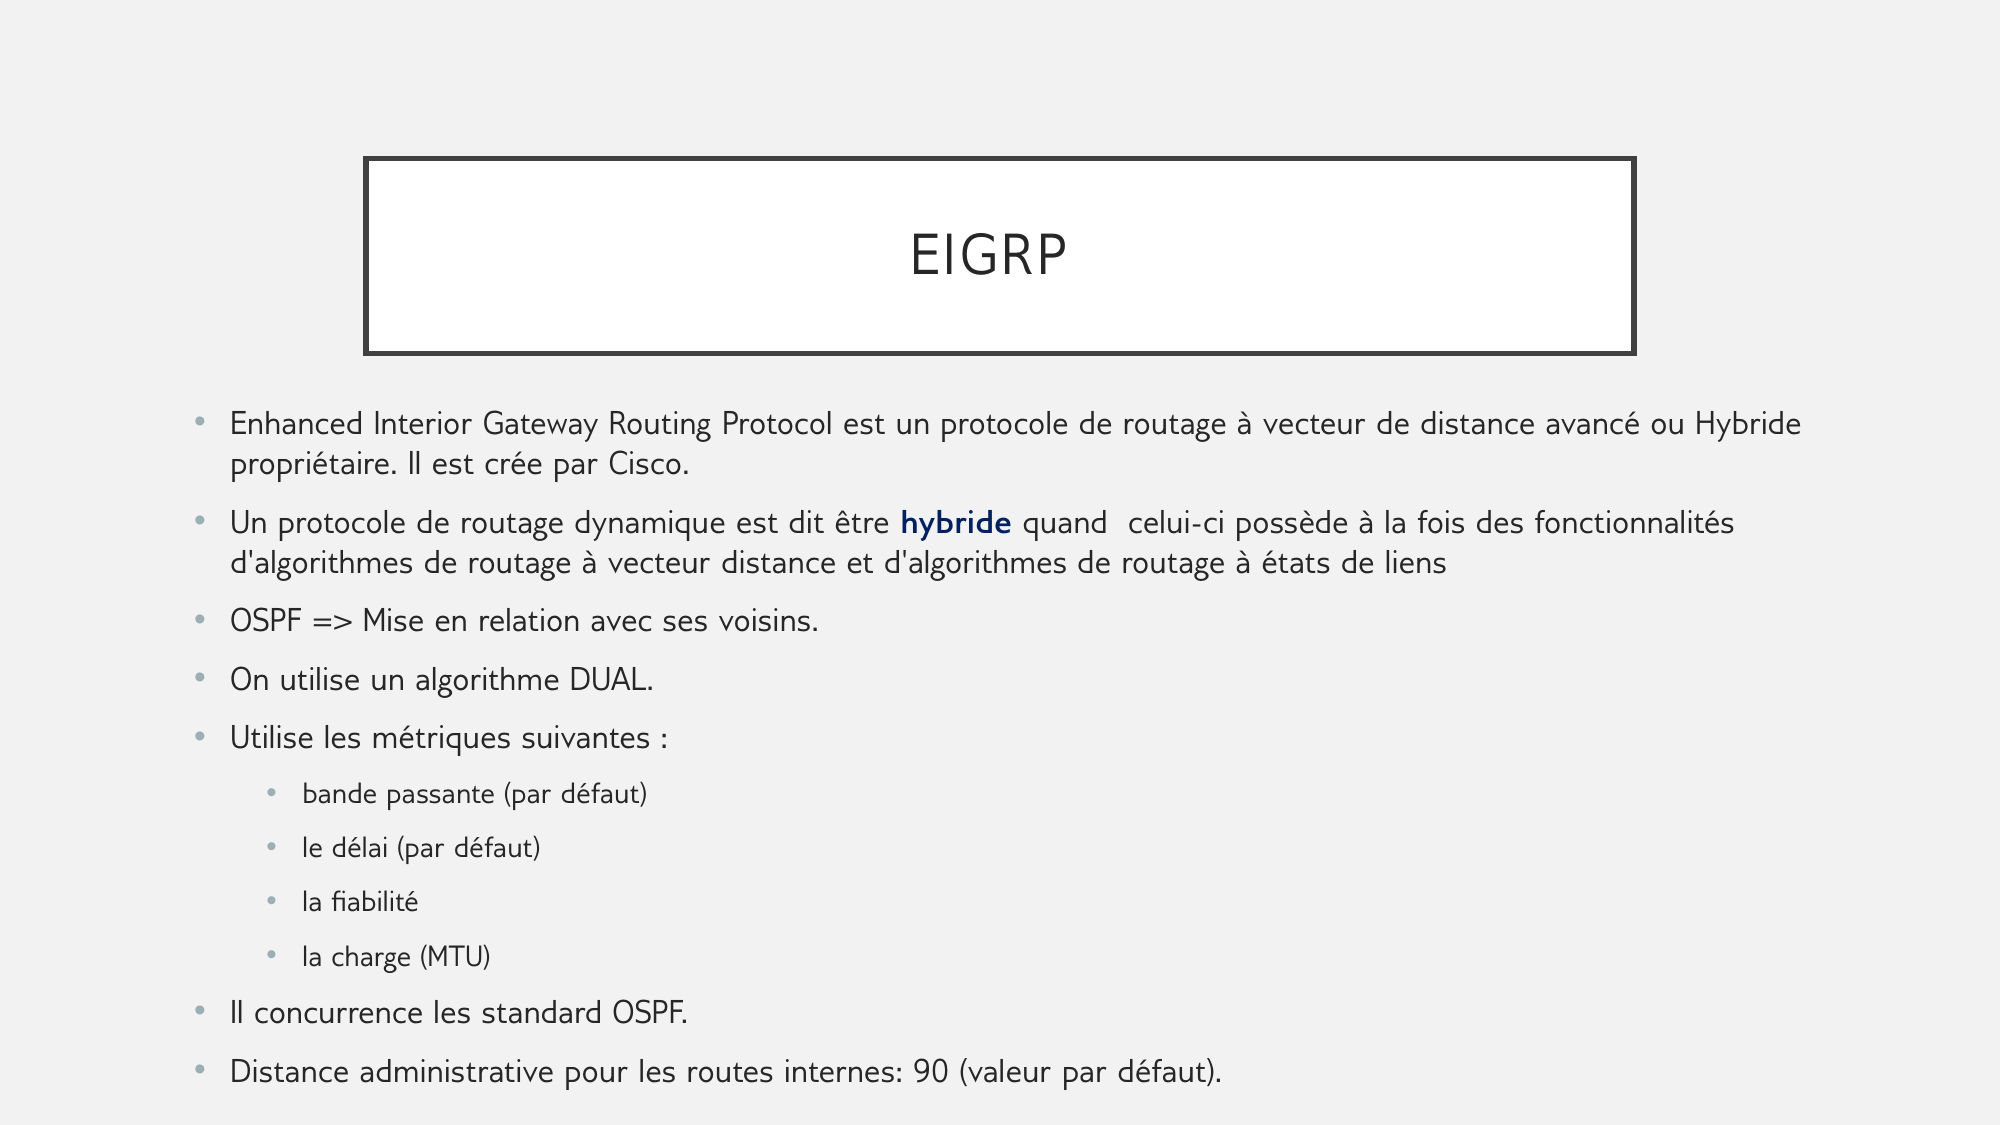

# EIGRP
Enhanced Interior Gateway Routing Protocol est un protocole de routage à vecteur de distance avancé ou Hybride propriétaire. Il est crée par Cisco.
Un protocole de routage dynamique est dit être hybride quand  celui-ci possède à la fois des fonctionnalités d'algorithmes de routage à vecteur distance et d'algorithmes de routage à états de liens
OSPF => Mise en relation avec ses voisins.
On utilise un algorithme DUAL.
Utilise les métriques suivantes :
bande passante (par défaut)
le délai (par défaut)
la fiabilité
la charge (MTU)
Il concurrence les standard OSPF.
Distance administrative pour les routes internes: 90 (valeur par défaut).